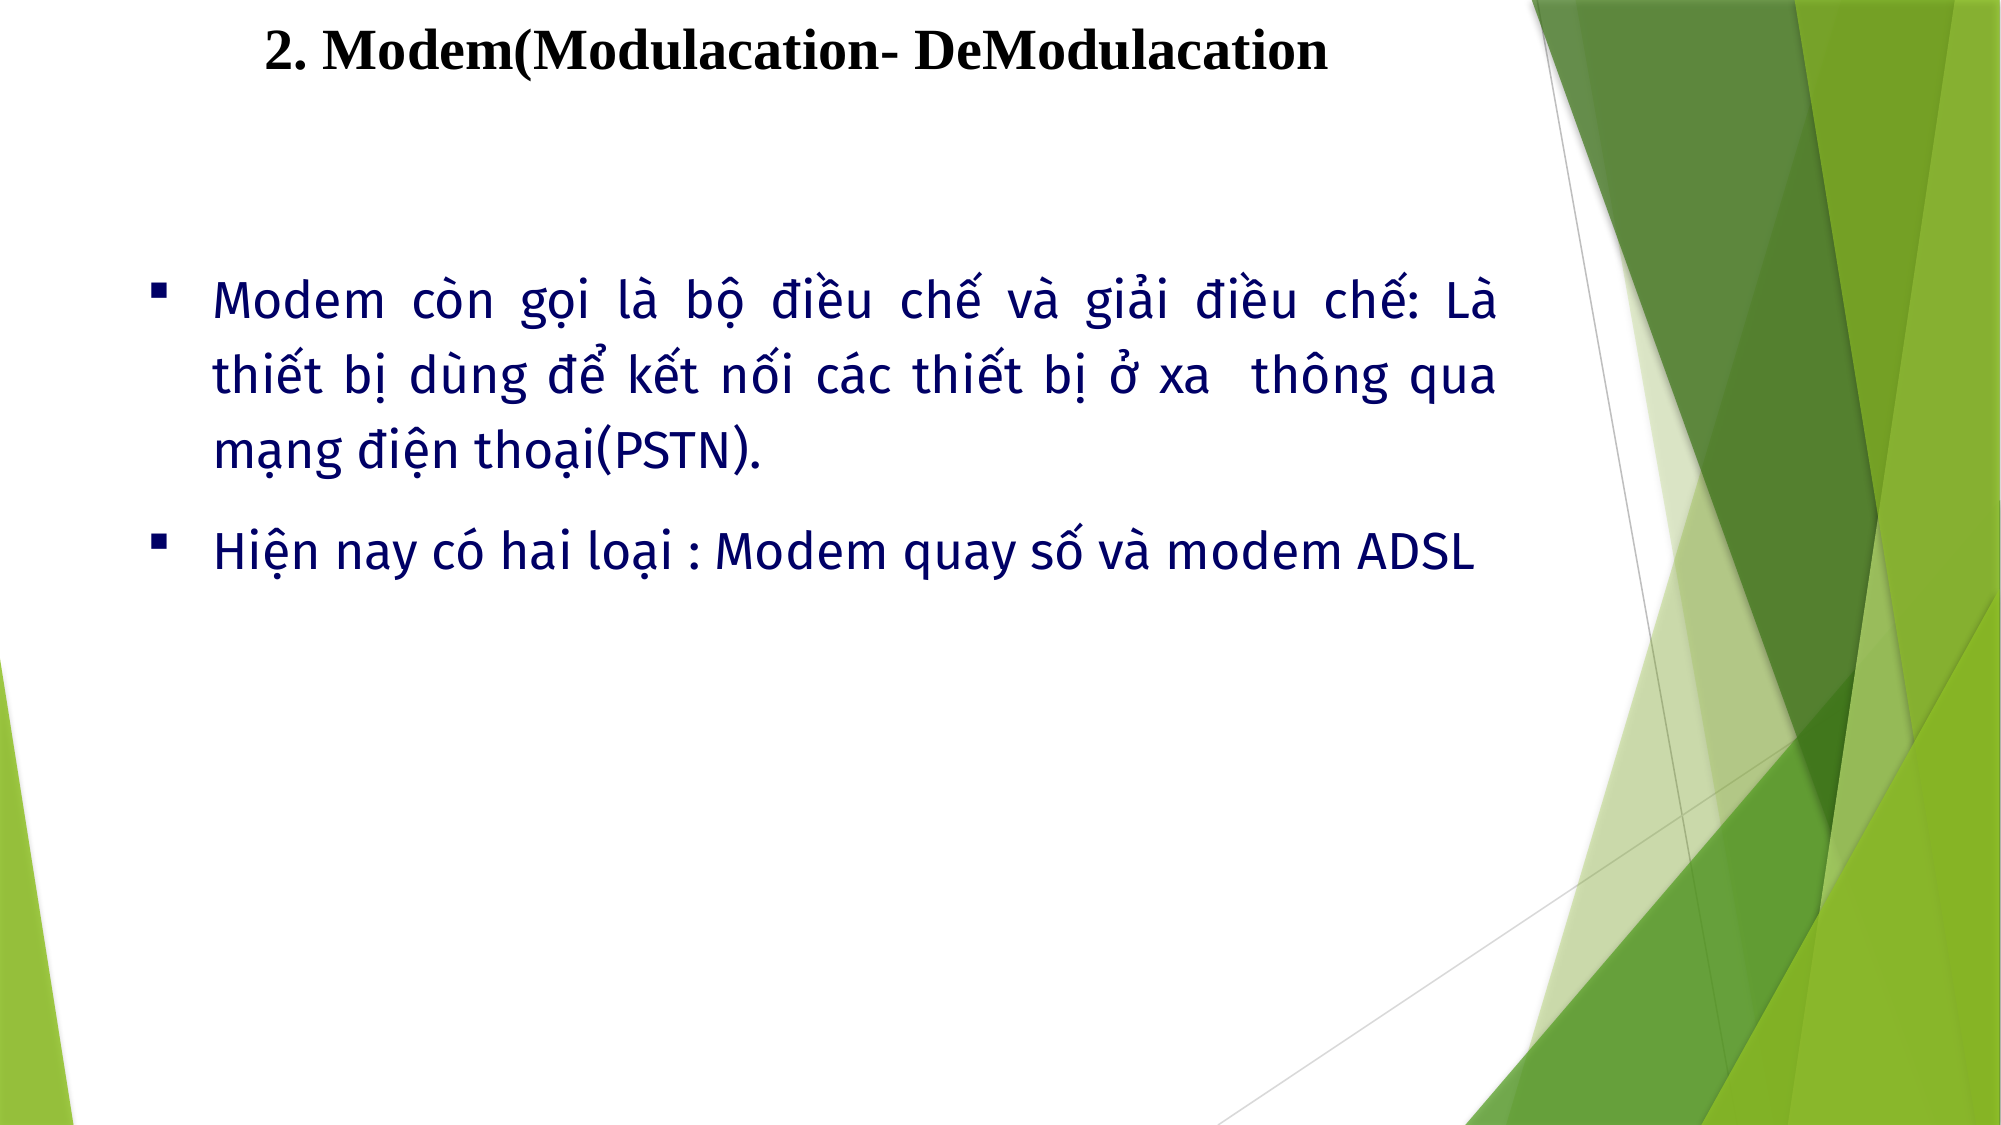

2. Modem(Modulacation- DeModulacation)
Modem còn gọi là bộ điều chế và giải điều chế: Là thiết bị dùng để kết nối các thiết bị ở xa  thông qua mạng điện thoại(PSTN).
Hiện nay có hai loại : Modem quay số và modem ADSL